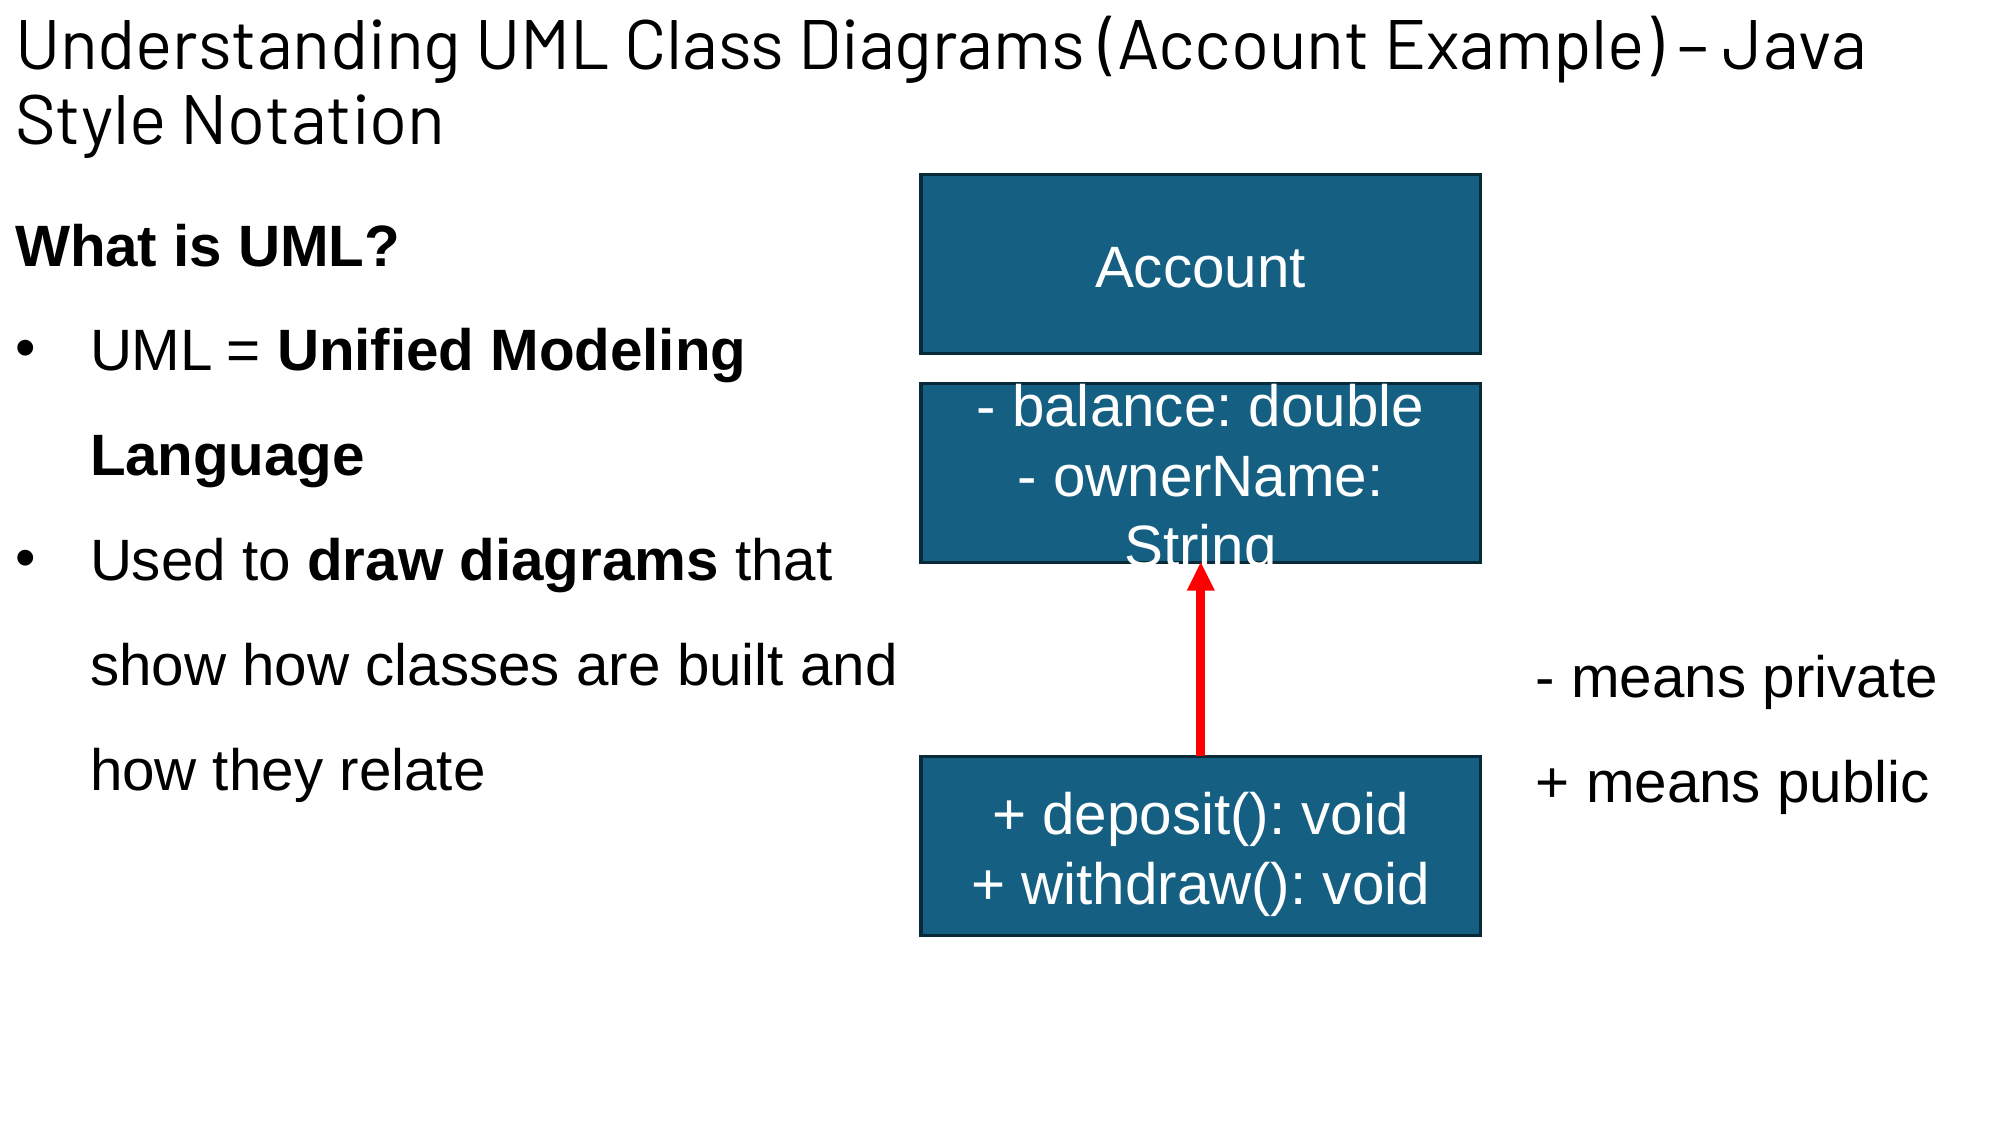

# Understanding UML Class Diagrams (Account Example) – Java Style Notation
What is UML?
UML = Unified Modeling Language
Used to draw diagrams that show how classes are built and how they relate
Account
- balance: double
- ownerName: String
- means private
+ means public
+ deposit(): void
+ withdraw(): void